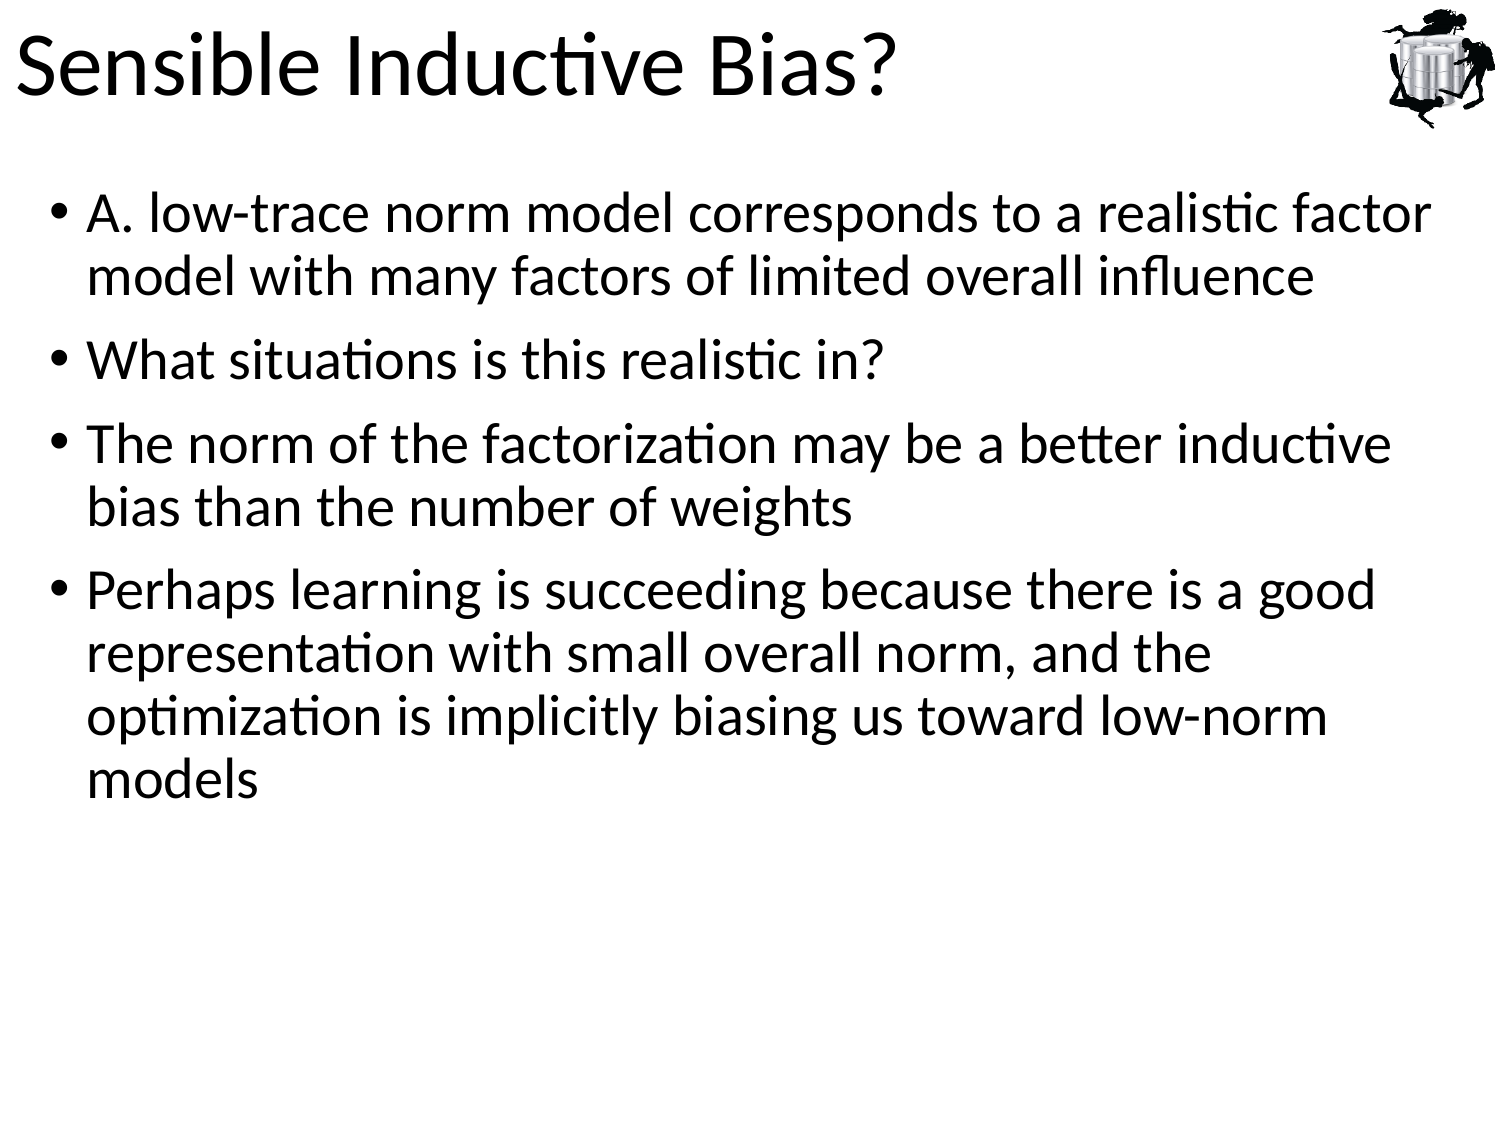

# Sensible Inductive Bias?
A. low-trace norm model corresponds to a realistic factor model with many factors of limited overall influence
What situations is this realistic in?
The norm of the factorization may be a better inductive bias than the number of weights
Perhaps learning is succeeding because there is a good representation with small overall norm, and the optimization is implicitly biasing us toward low-norm models